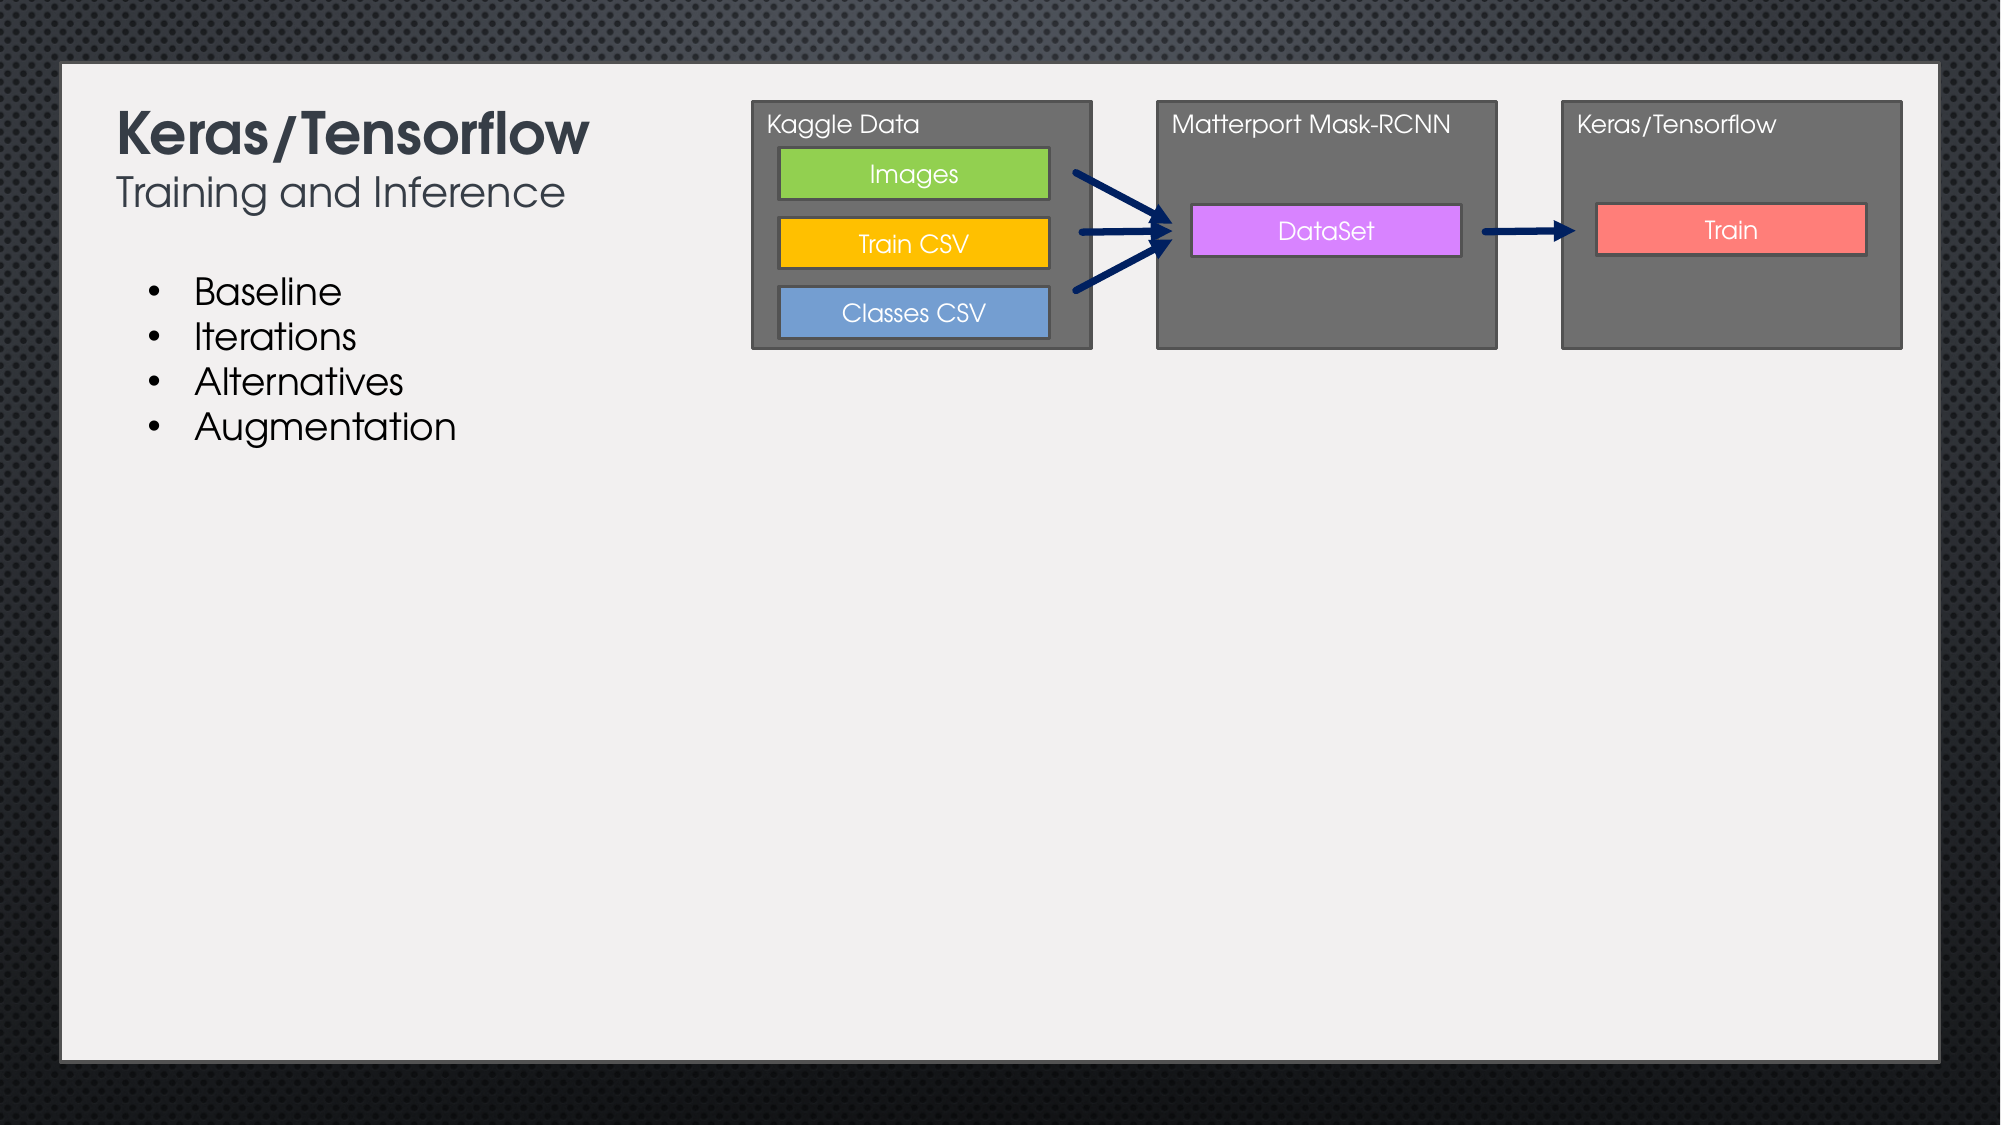

Keras/Tensorflow
Training and Inference
Kaggle Data
Matterport Mask-RCNN
Keras/Tensorflow
Images
Train
DataSet
Train CSV
Classes CSV
Baseline
Iterations
Alternatives
Augmentation